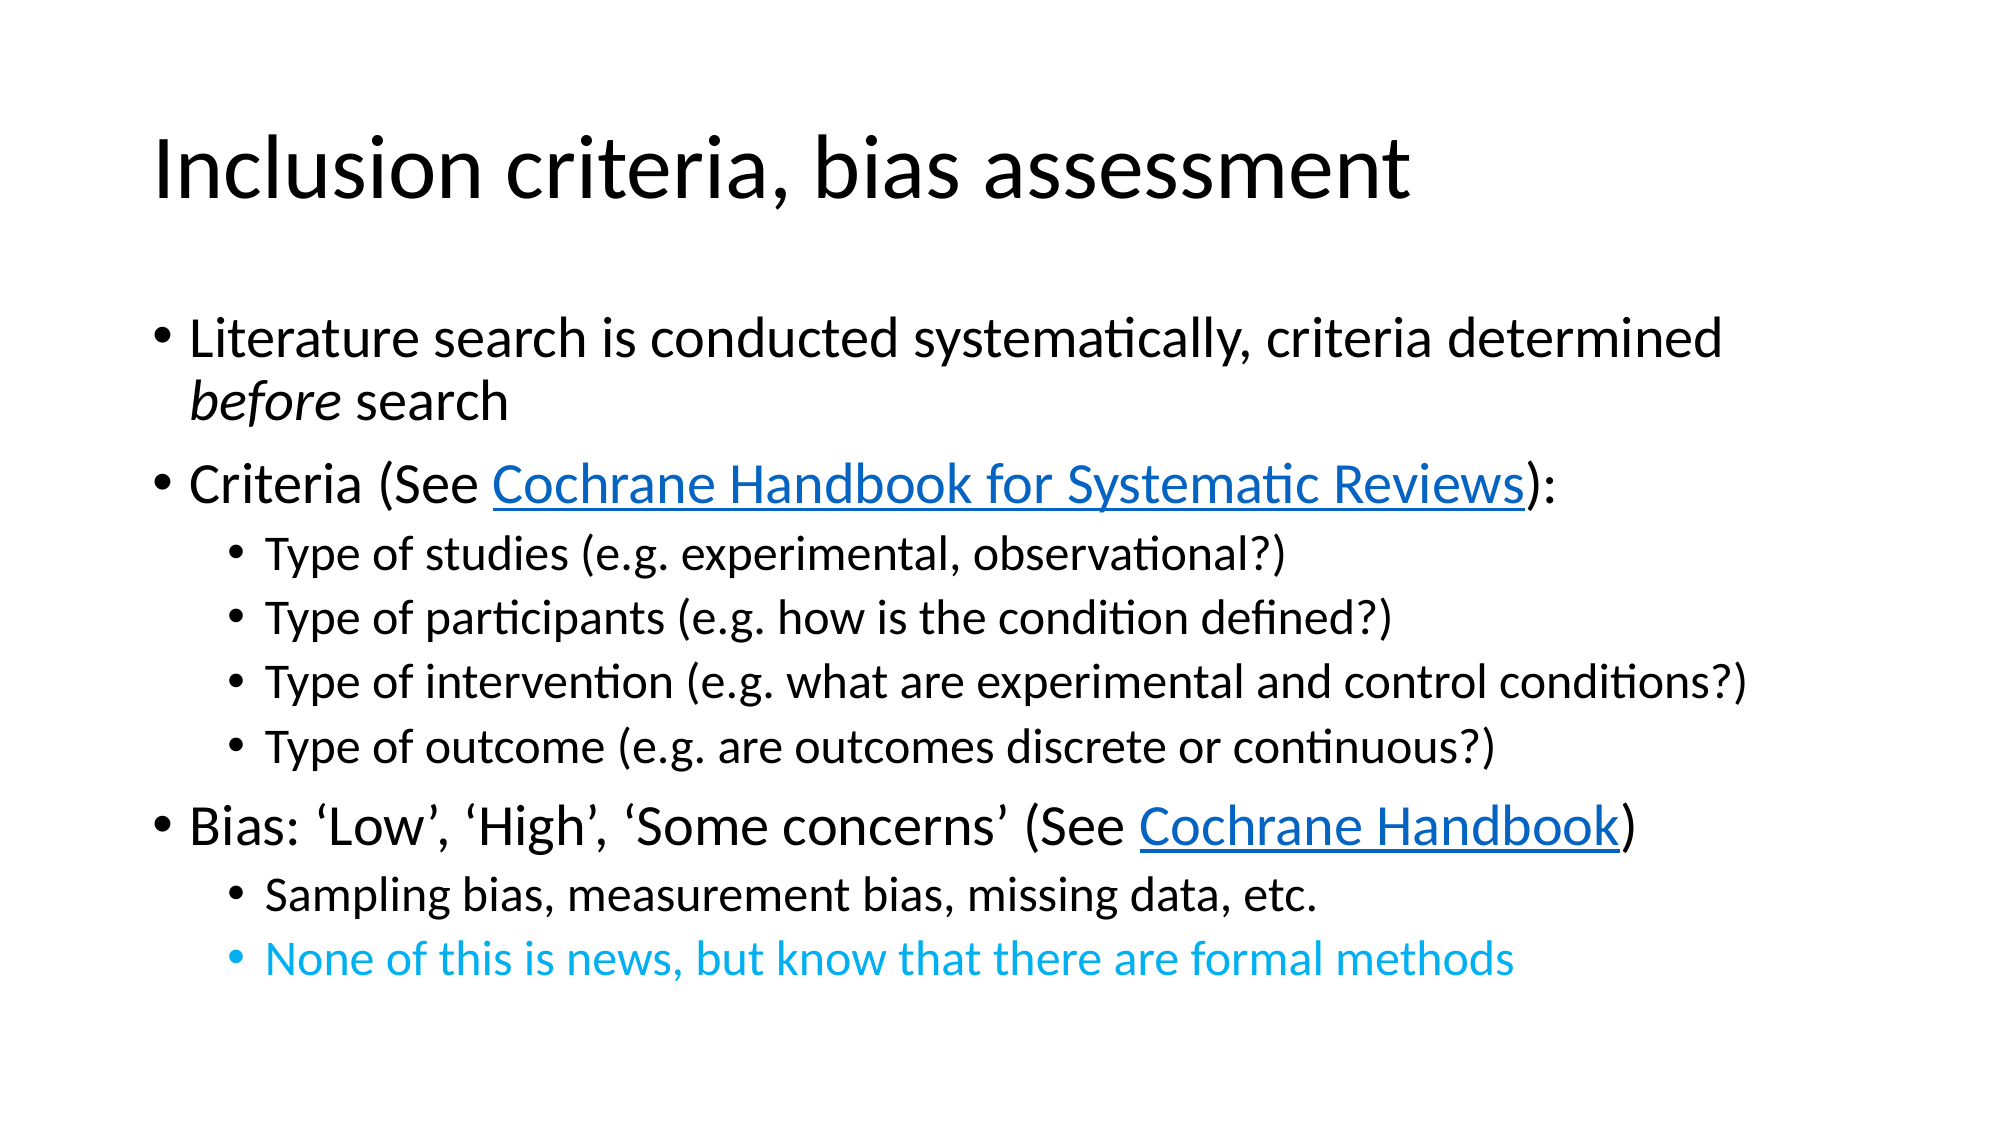

# Inclusion criteria, bias assessment
Literature search is conducted systematically, criteria determined before search
Criteria (See Cochrane Handbook for Systematic Reviews):
Type of studies (e.g. experimental, observational?)
Type of participants (e.g. how is the condition defined?)
Type of intervention (e.g. what are experimental and control conditions?)
Type of outcome (e.g. are outcomes discrete or continuous?)
Bias: ‘Low’, ‘High’, ‘Some concerns’ (See Cochrane Handbook)
Sampling bias, measurement bias, missing data, etc.
None of this is news, but know that there are formal methods